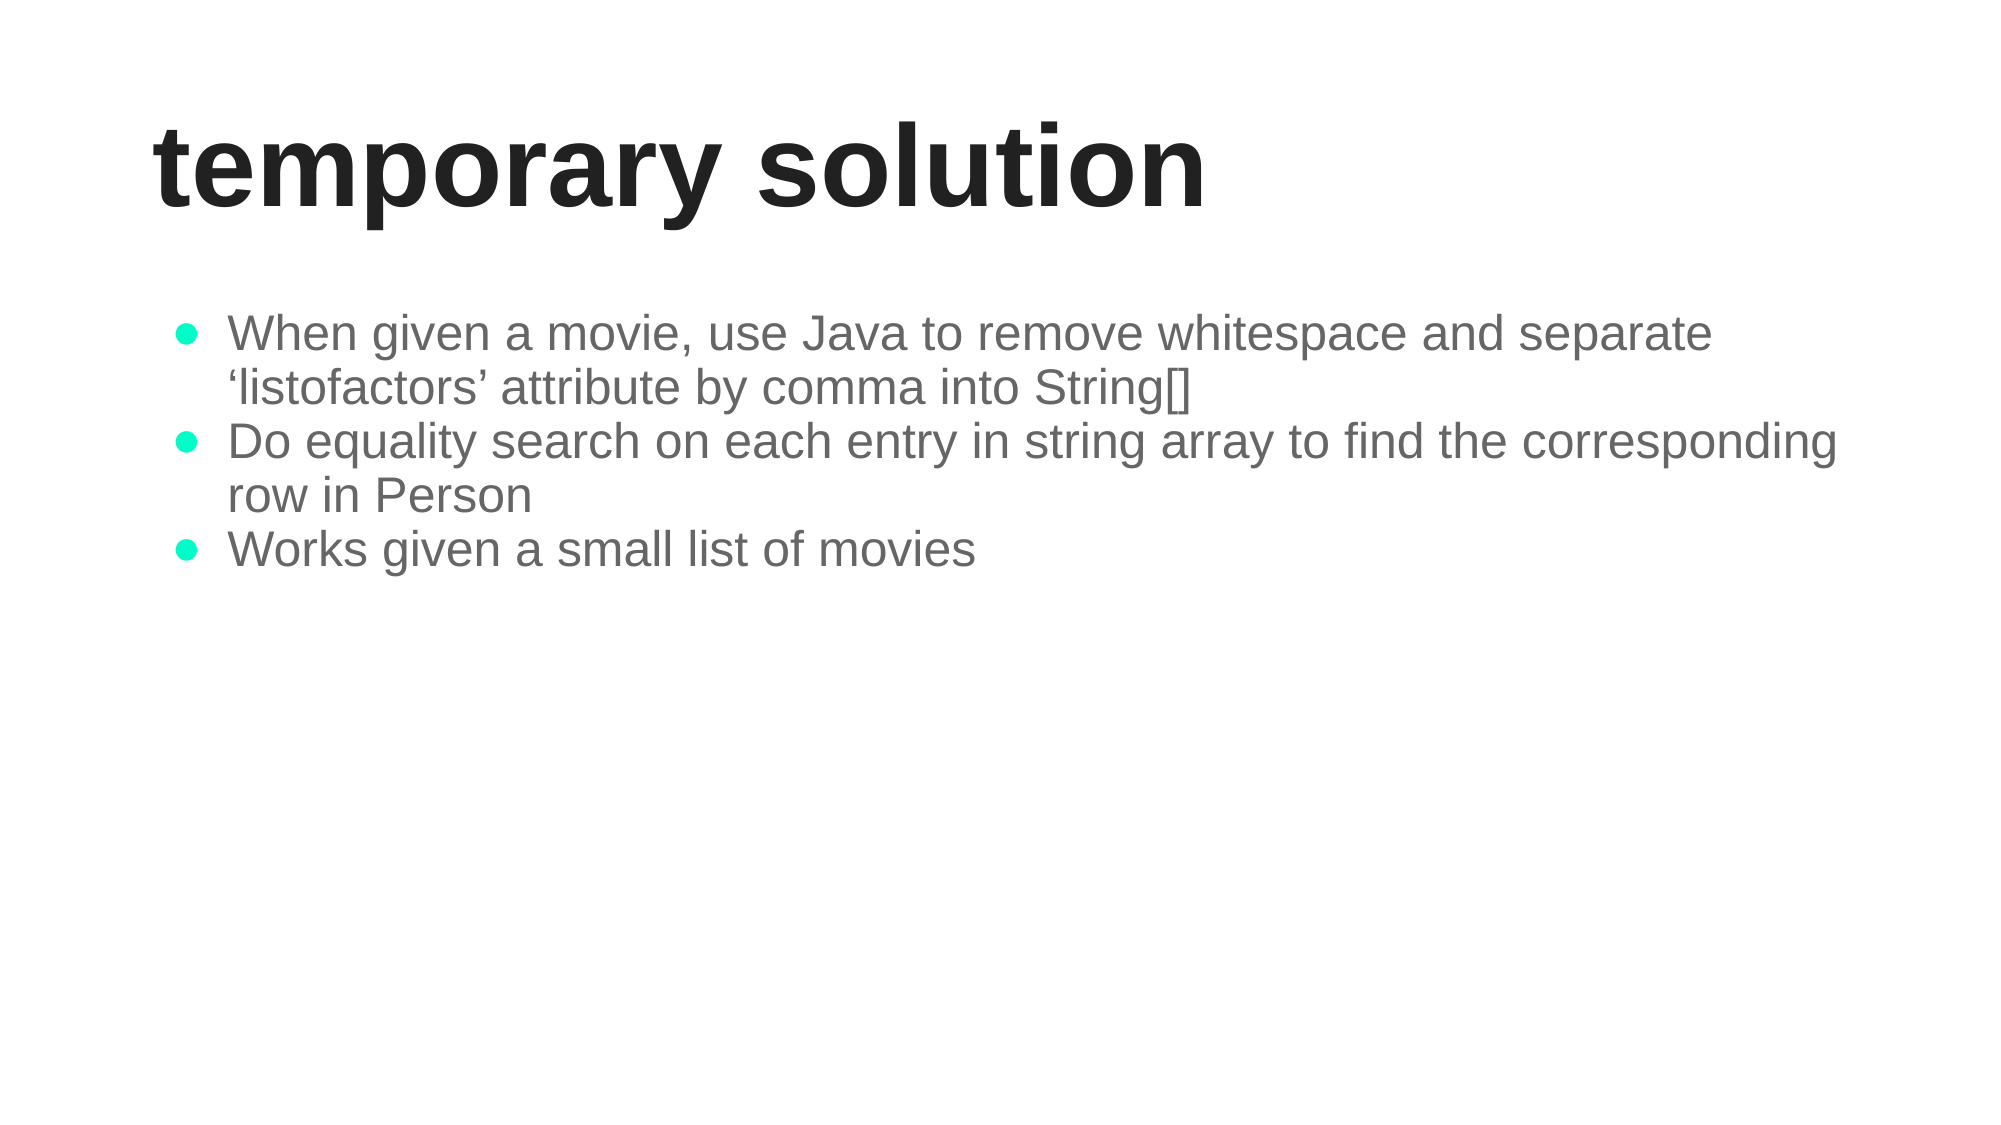

# temporary solution
When given a movie, use Java to remove whitespace and separate ‘listofactors’ attribute by comma into String[]
Do equality search on each entry in string array to find the corresponding row in Person
Works given a small list of movies